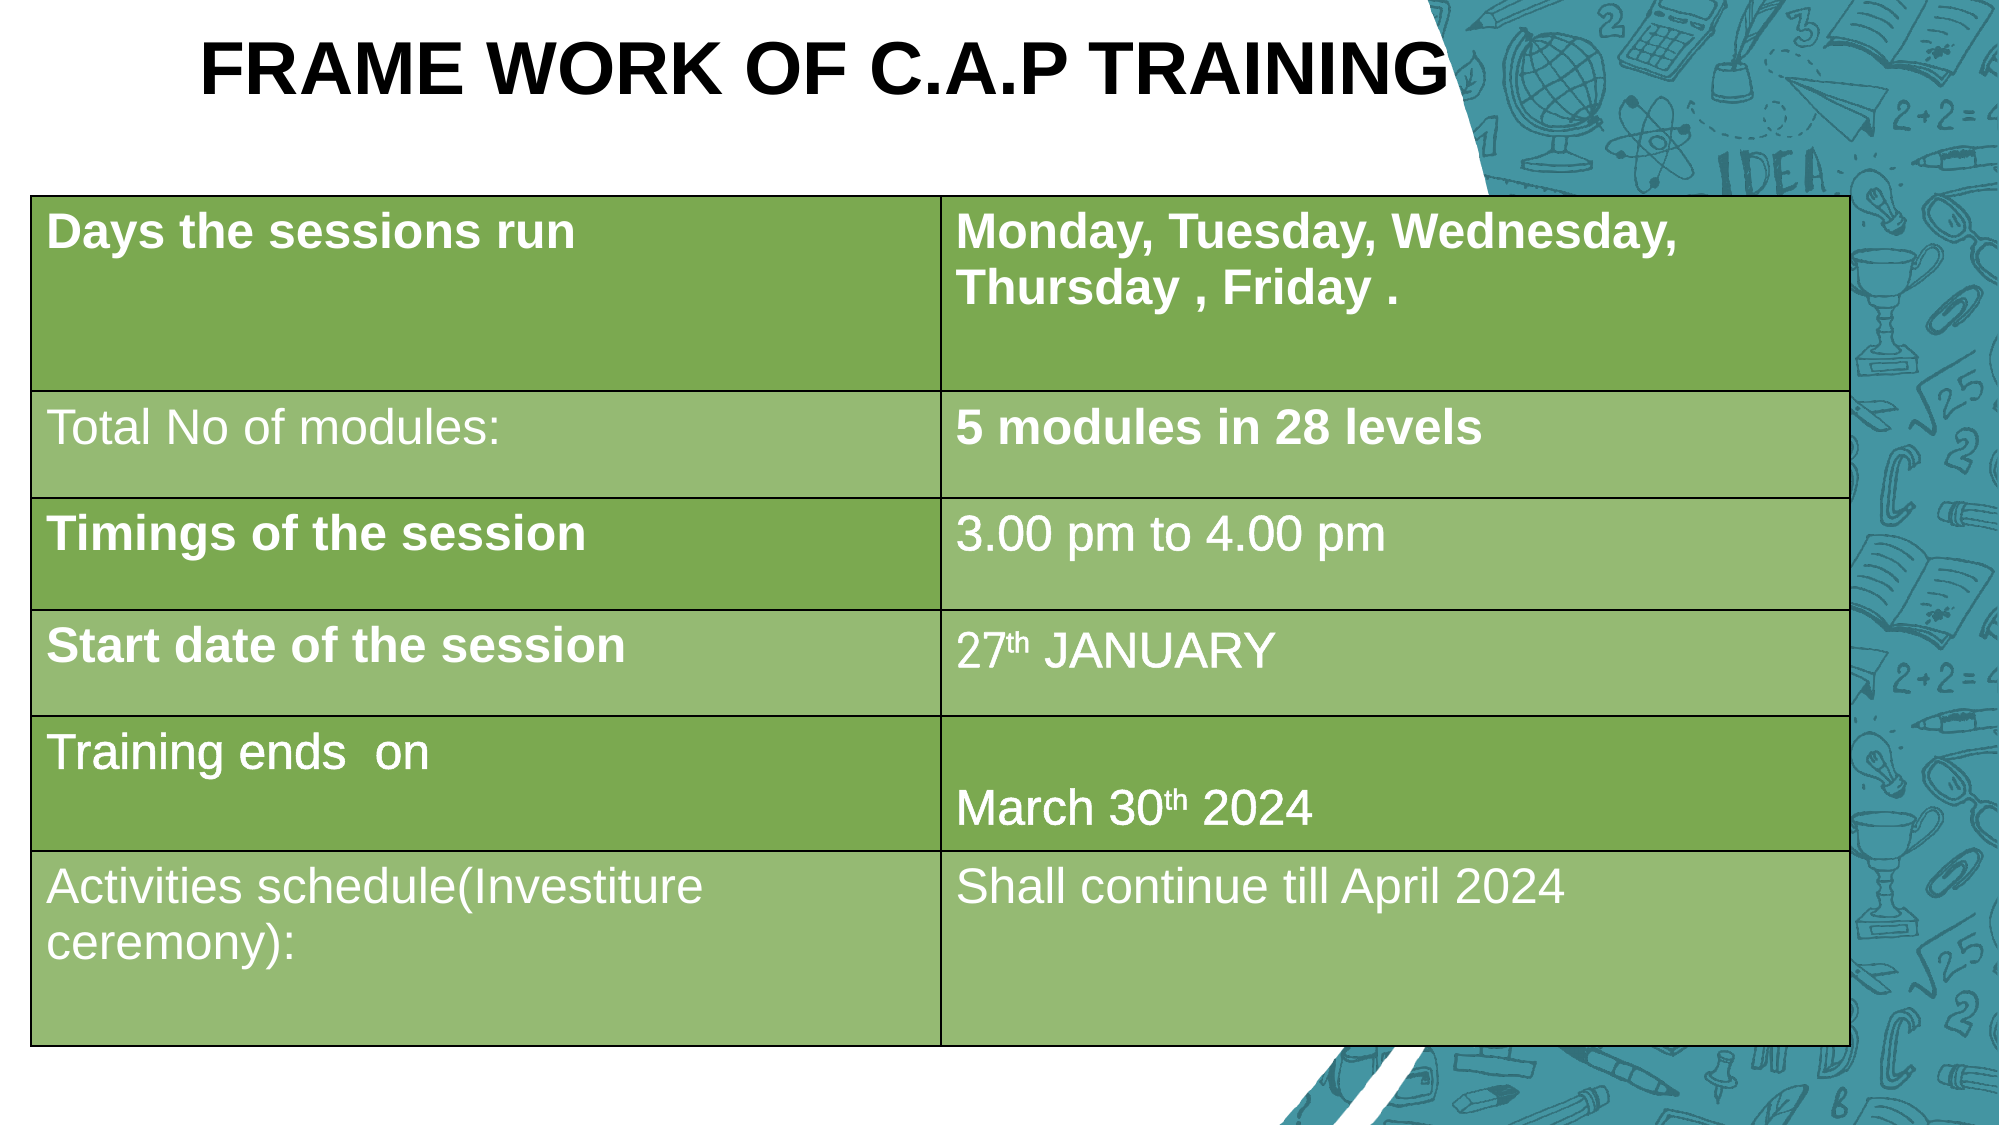

FRAME WORK OF C.A.P TRAINING
| Days the sessions run | Monday, Tuesday, Wednesday, Thursday , Friday . |
| --- | --- |
| Total No of modules: | 5 modules in 28 levels |
| Timings of the session | 3.00 pm to 4.00 pm |
| Start date of the session | 27th JANUARY |
| Training ends on | March 30th 2024 |
| Activities schedule(Investiture ceremony): | Shall continue till April 2024 |